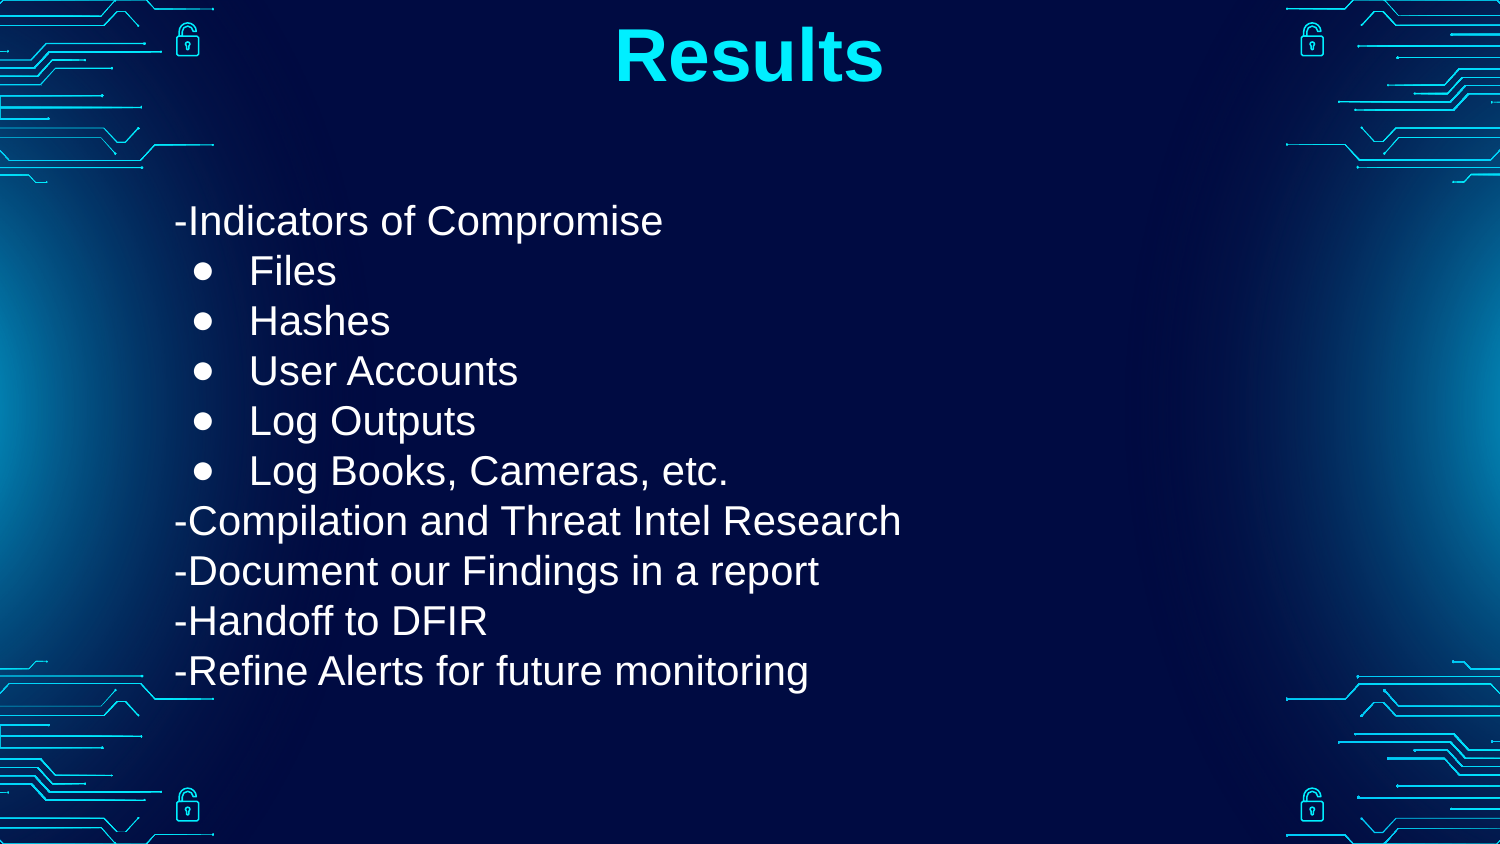

# Results
-Indicators of Compromise
Files
Hashes
User Accounts
Log Outputs
Log Books, Cameras, etc.
-Compilation and Threat Intel Research
-Document our Findings in a report
-Handoff to DFIR
-Refine Alerts for future monitoring